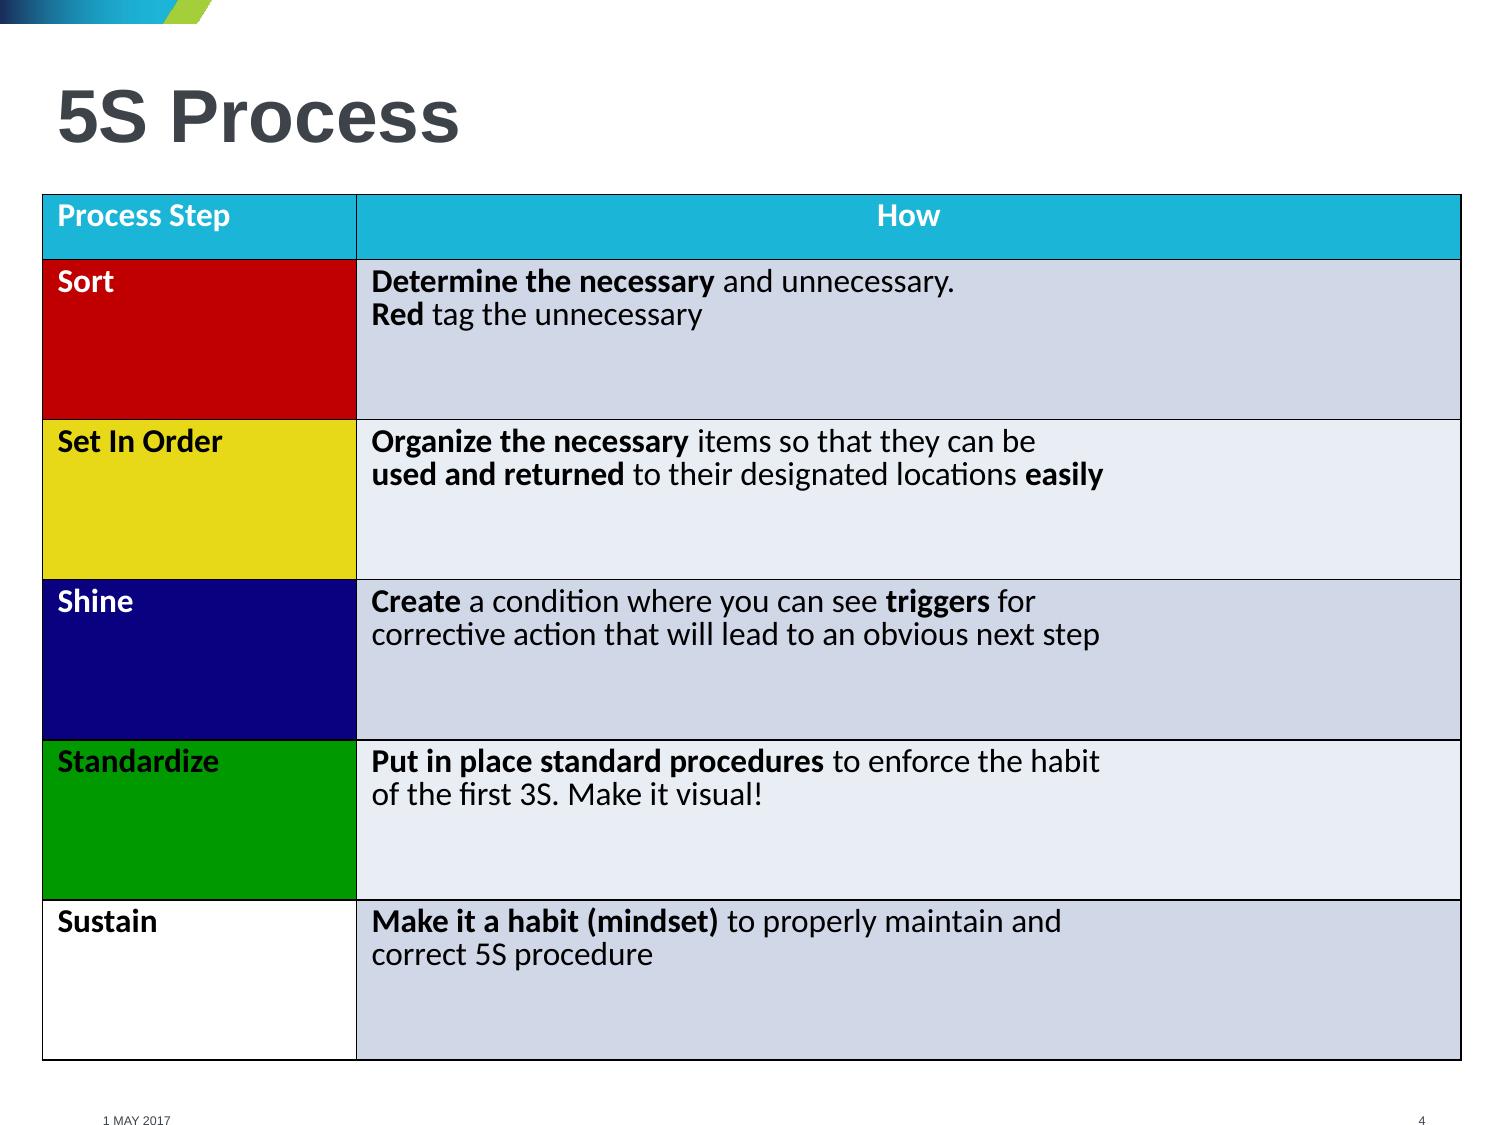

# 5S Process
| Process Step | How |
| --- | --- |
| Sort | Determine the necessary and unnecessary. Red tag the unnecessary |
| Set In Order | Organize the necessary items so that they can be used and returned to their designated locations easily |
| Shine | Create a condition where you can see triggers for corrective action that will lead to an obvious next step |
| Standardize | Put in place standard procedures to enforce the habit of the first 3S. Make it visual! |
| Sustain | Make it a habit (mindset) to properly maintain and correct 5S procedure |

1 MAY 2017
4